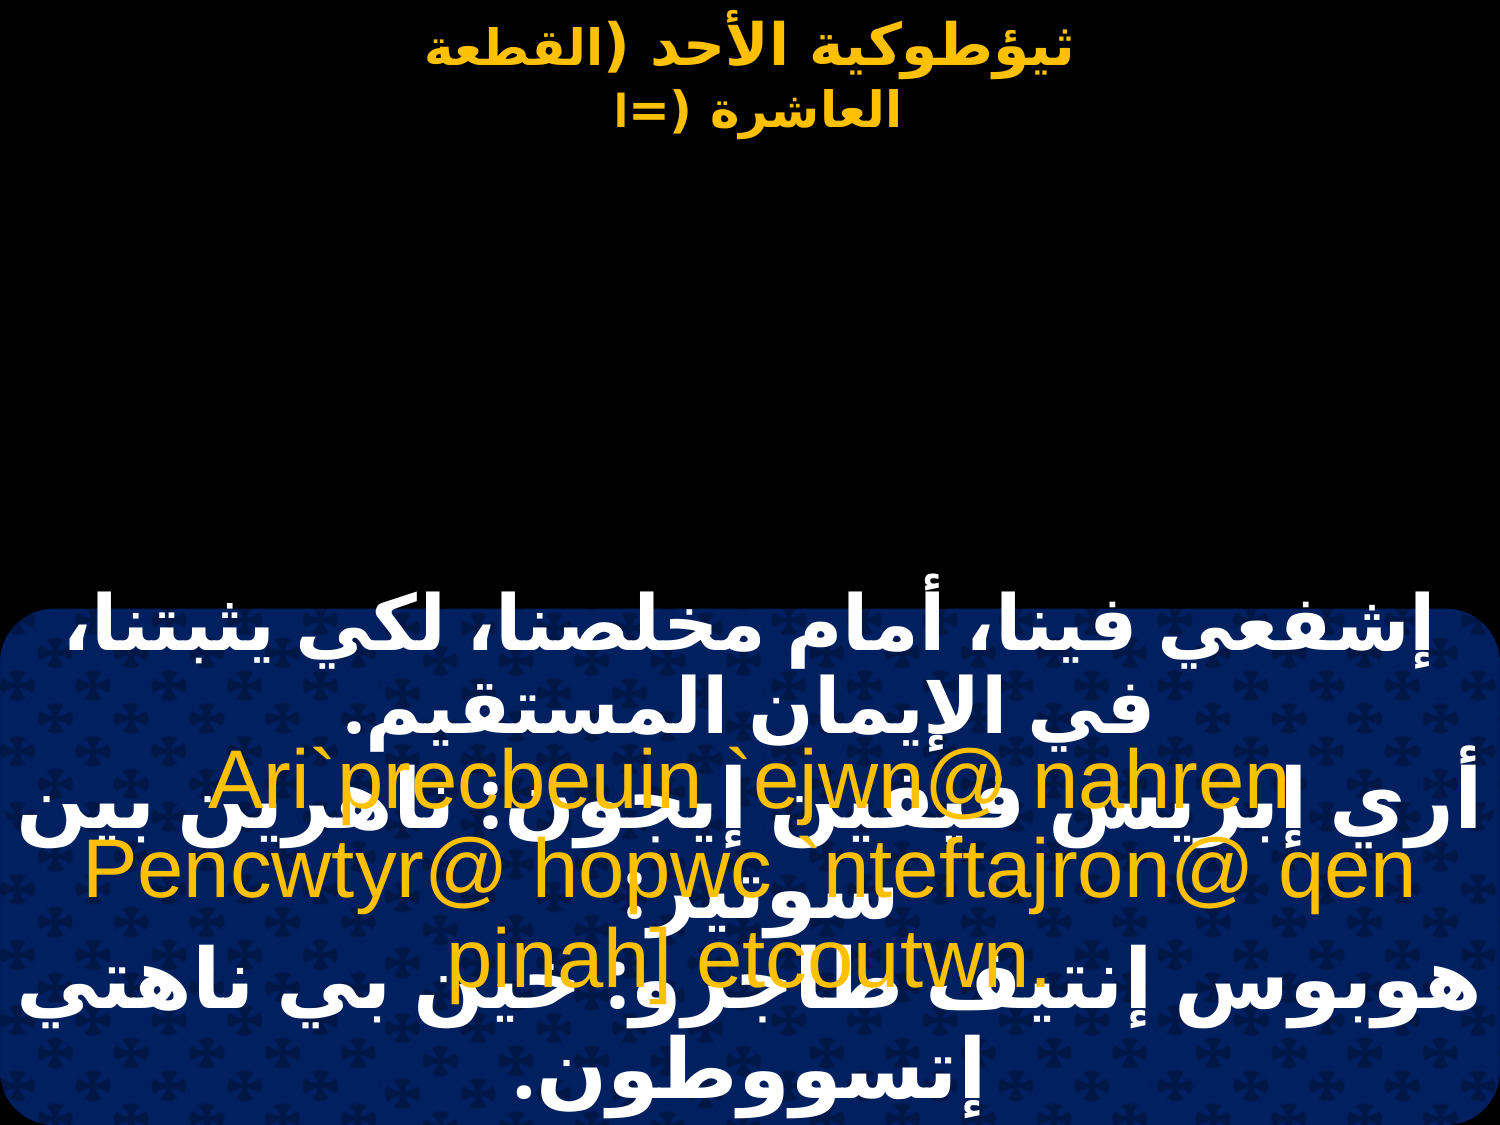

#
إشفعي فينا، أمام مخلصنا، لكي يثبتنا، في الإيمان المستقيم.
Ari`precbeuin `ejwn@ nahren Pencwtyr@ hopwc `nteftajron@ qen pinah] etcoutwn.
أري إبريس فيفين إيجون: ناهرين بين سوتير:
هوبوس إنتيف طاجرو: خين بي ناهتي إتسووطون.